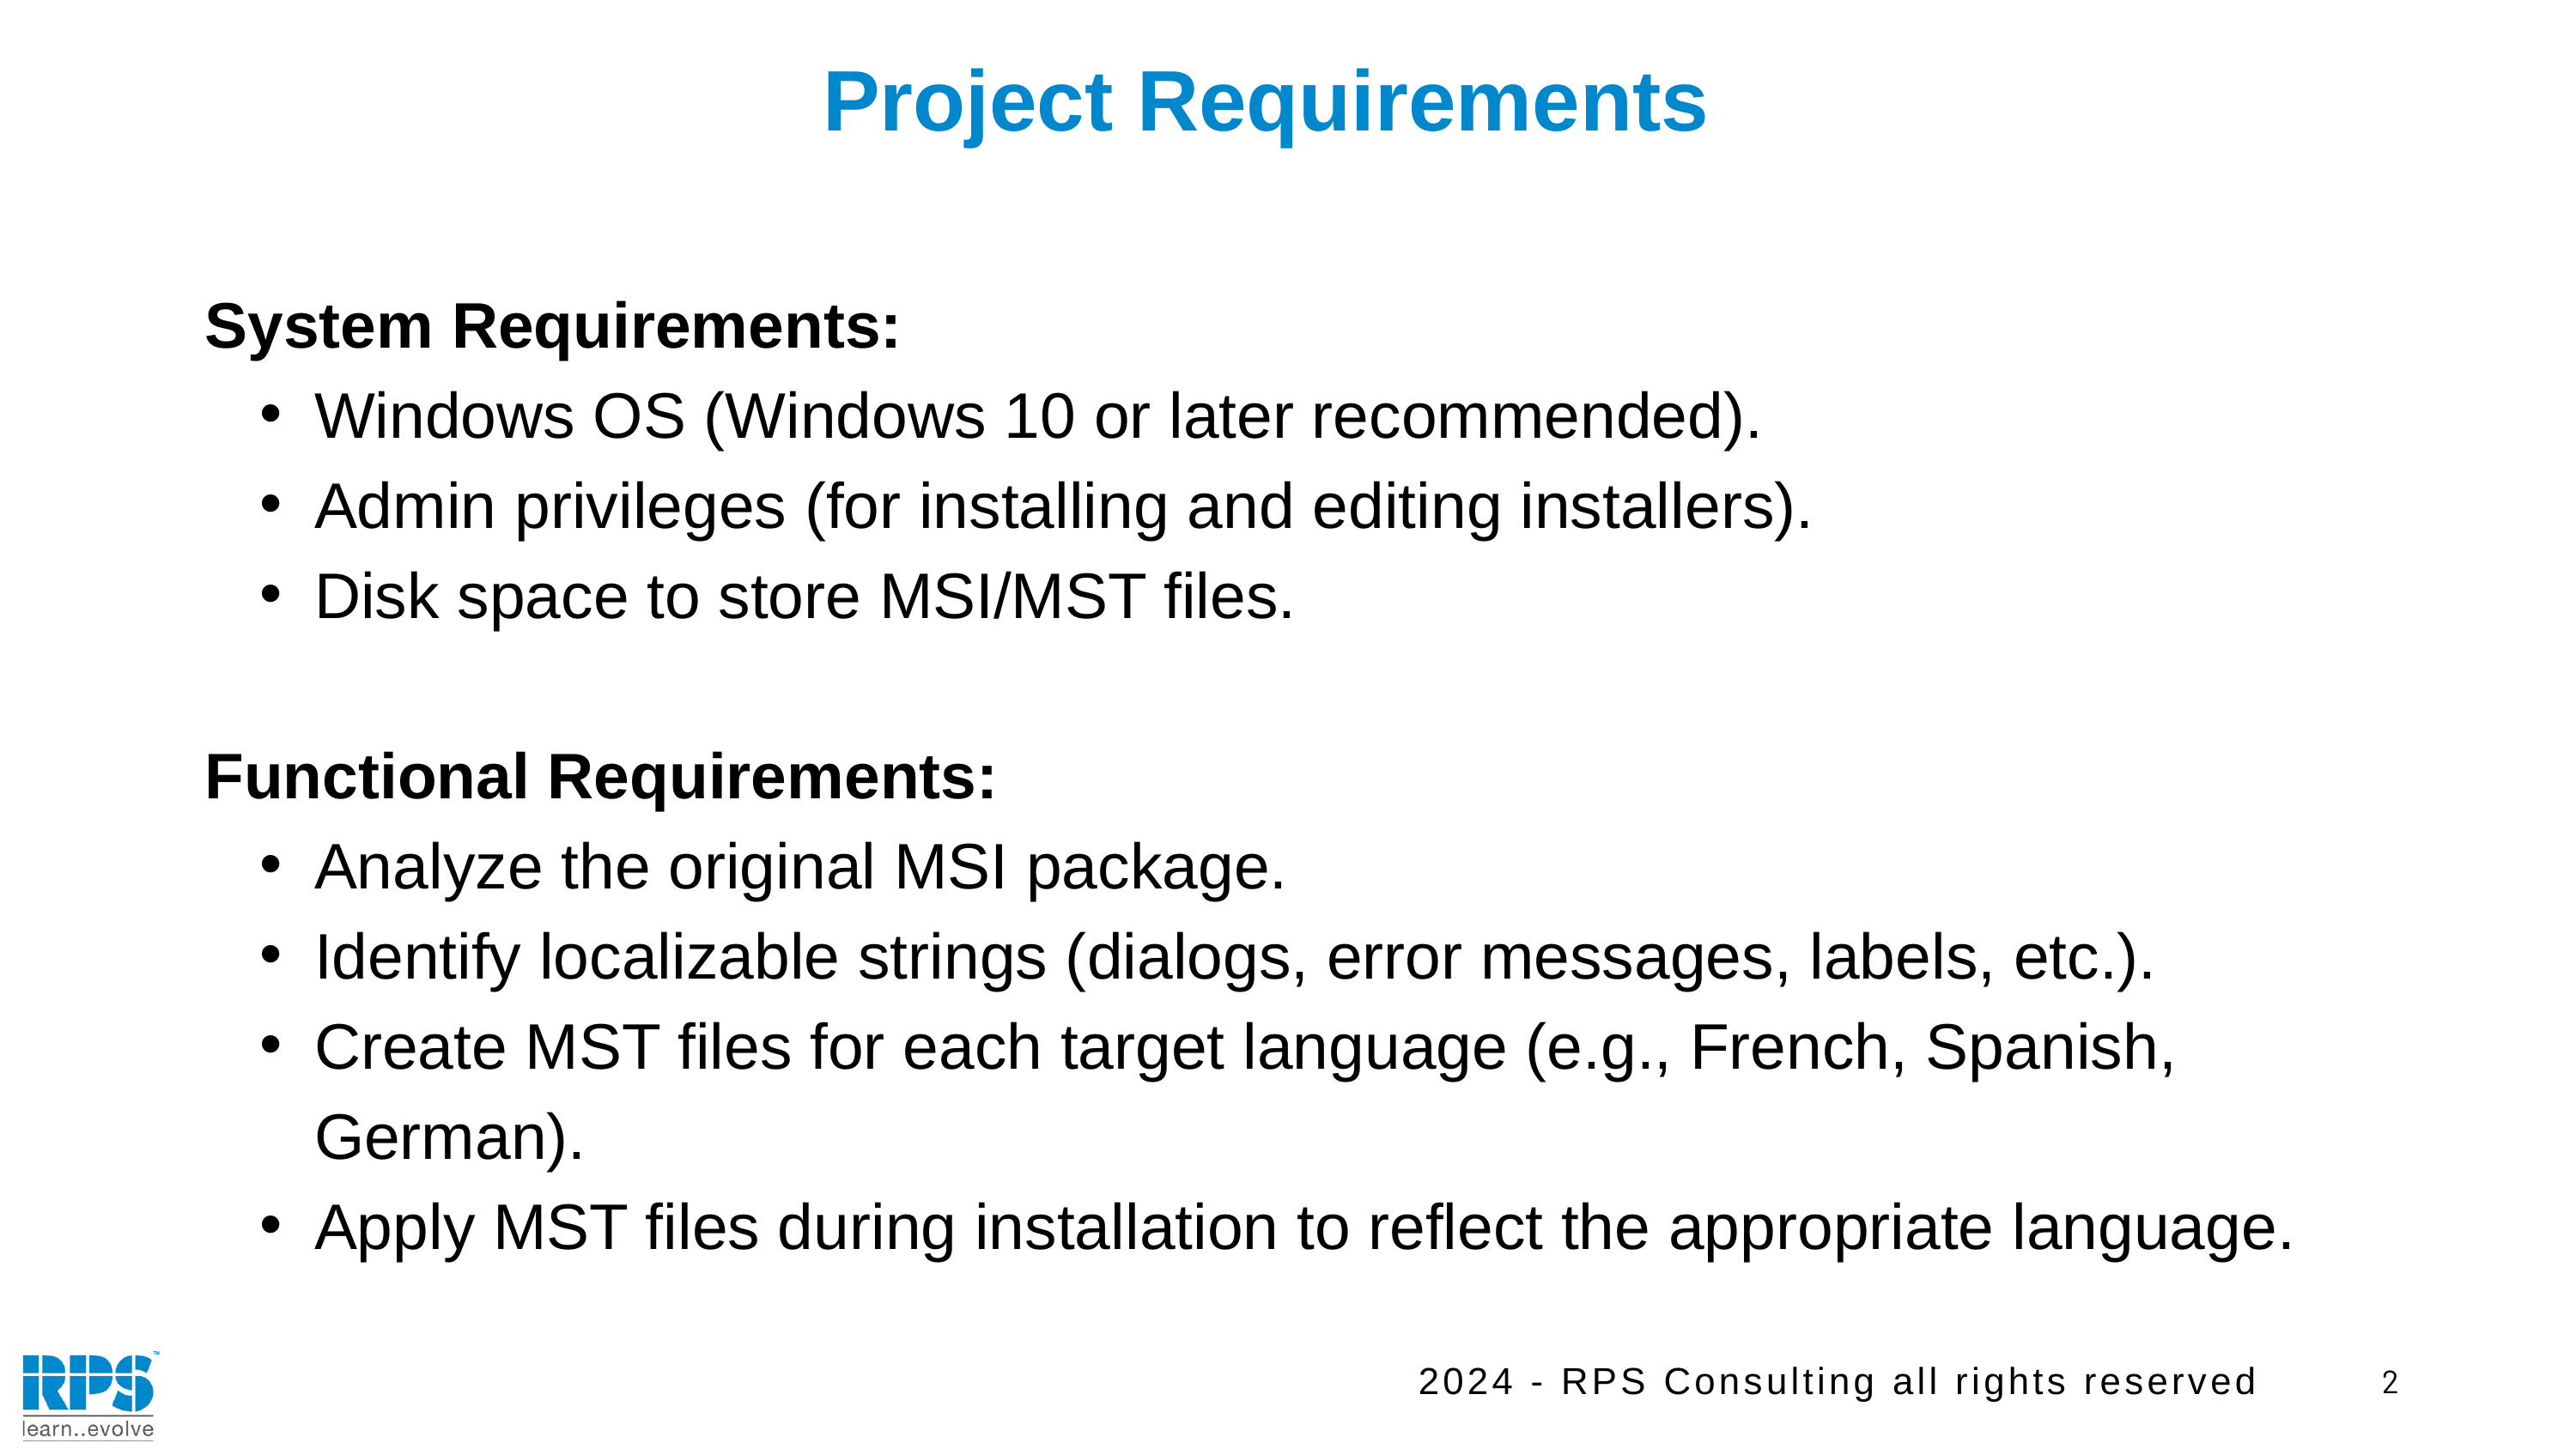

Project Requirements
System Requirements:
Windows OS (Windows 10 or later recommended).
Admin privileges (for installing and editing installers).
Disk space to store MSI/MST files.

Functional Requirements:
Analyze the original MSI package.
Identify localizable strings (dialogs, error messages, labels, etc.).
Create MST files for each target language (e.g., French, Spanish, German).
Apply MST files during installation to reflect the appropriate language.

2
2024 - RPS Consulting all rights reserved